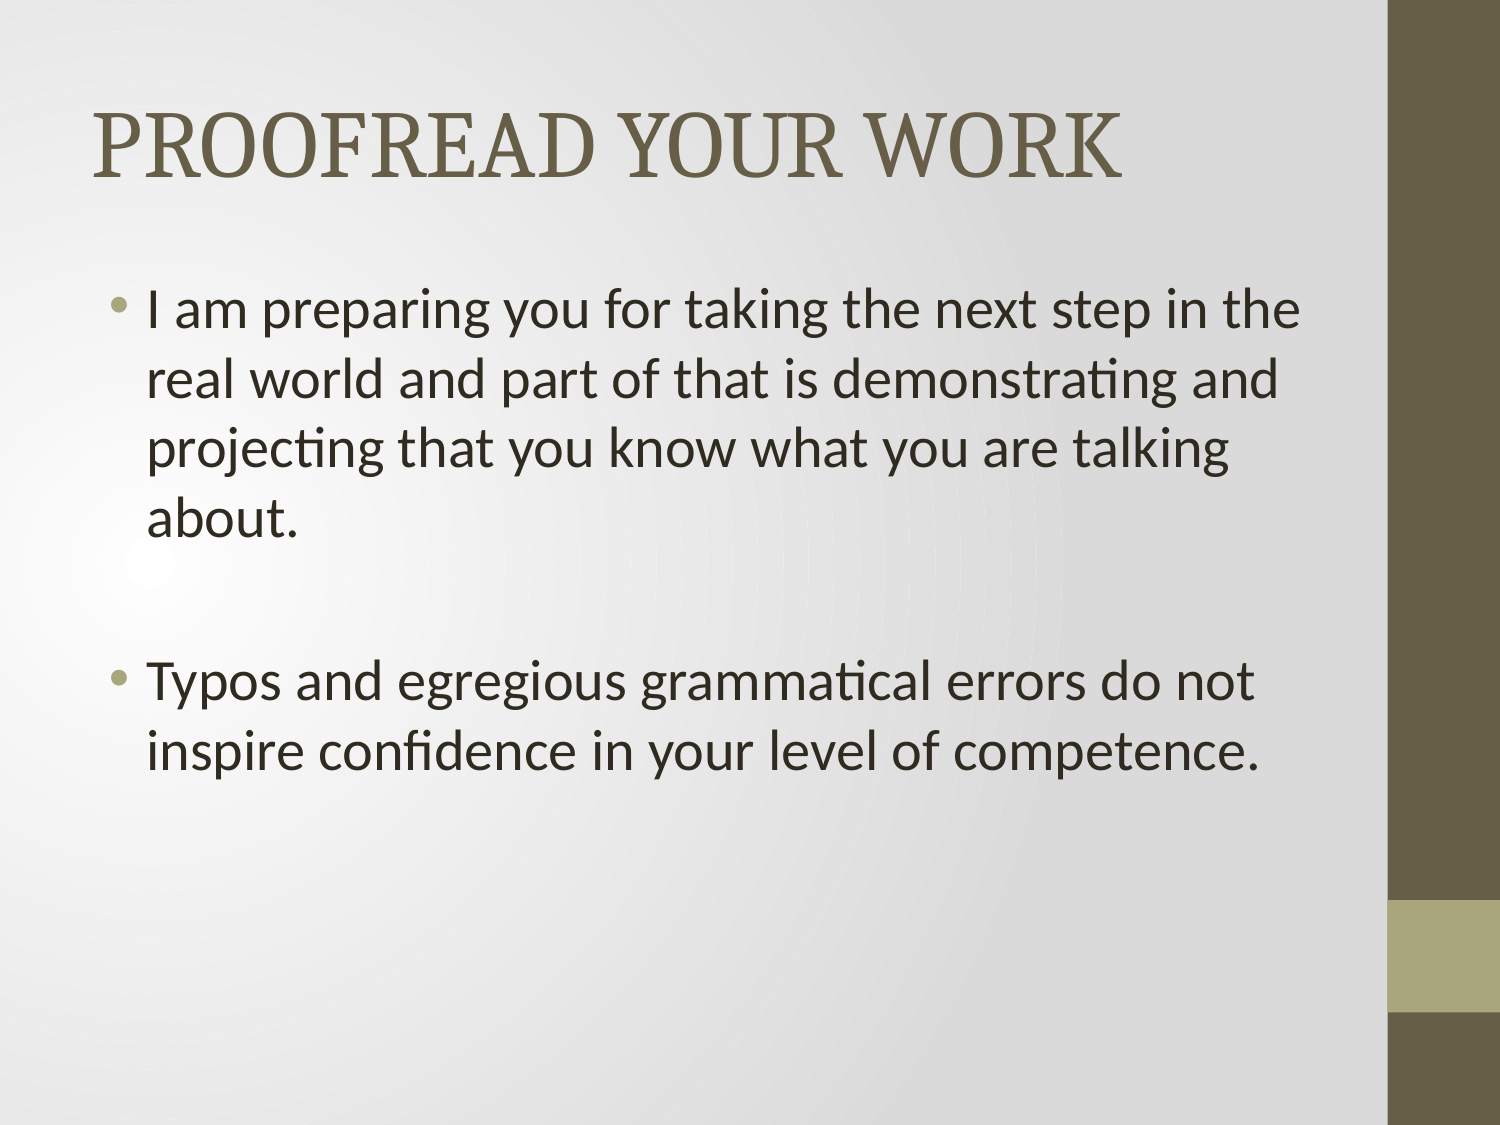

# PROOFREAD YOUR WORK
I am preparing you for taking the next step in the real world and part of that is demonstrating and projecting that you know what you are talking about.

Typos and egregious grammatical errors do not inspire confidence in your level of competence.